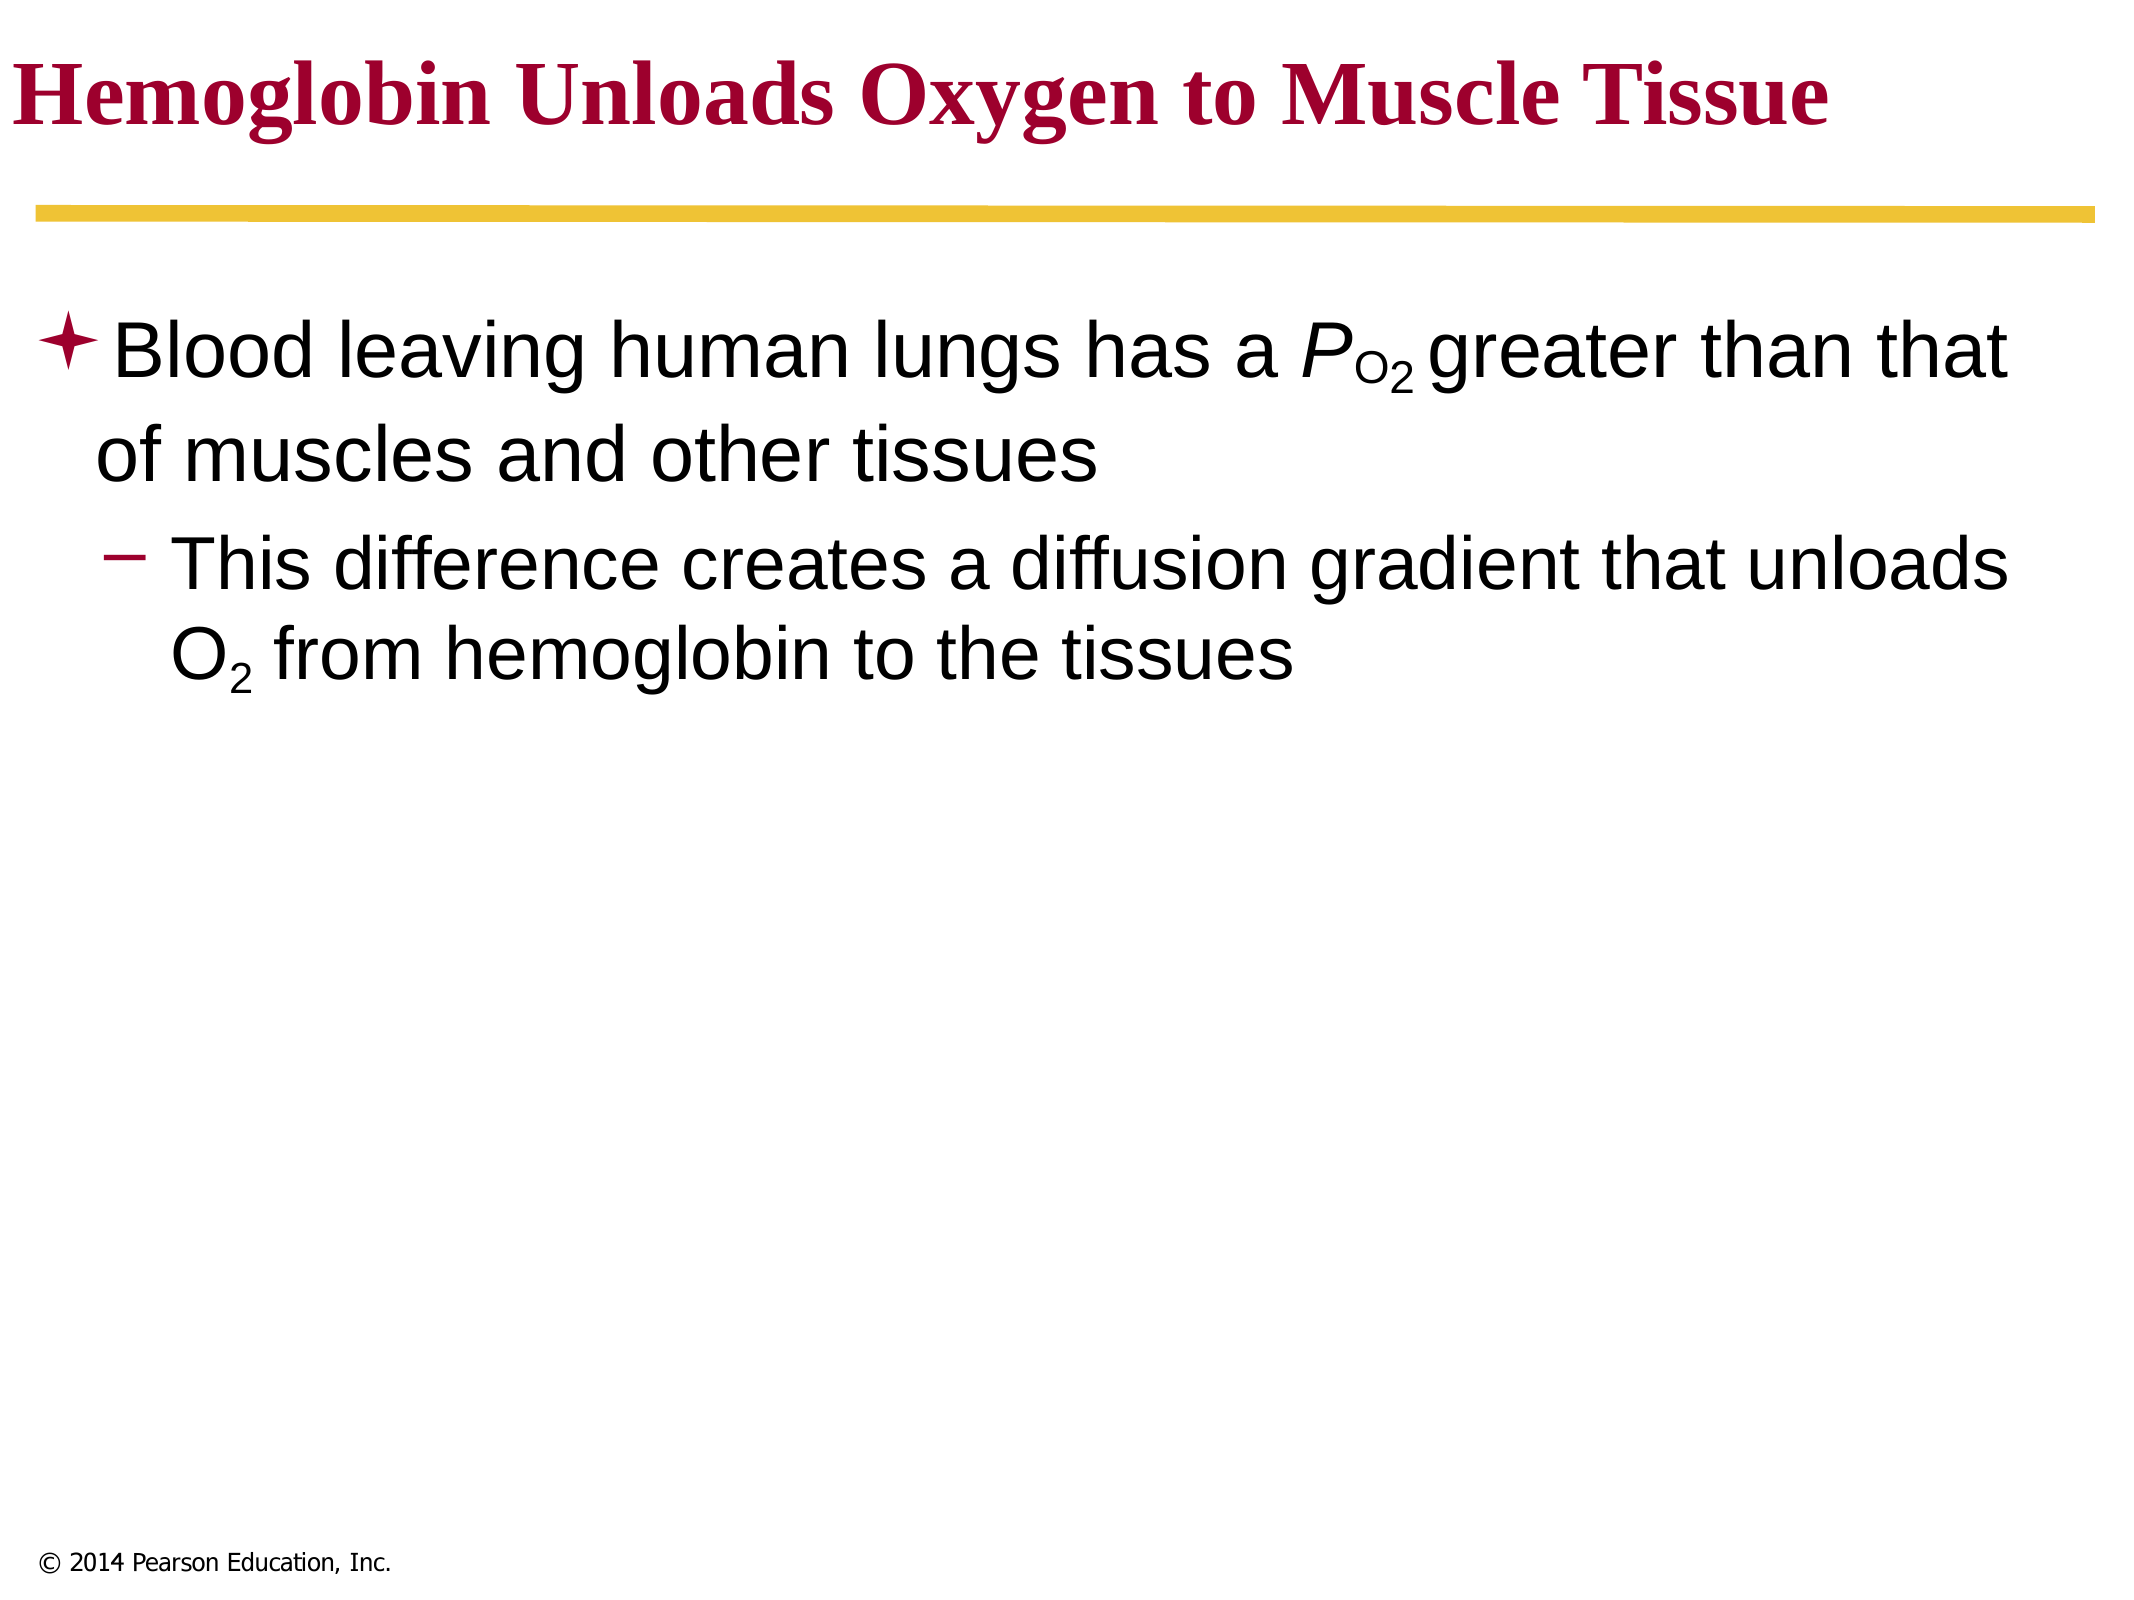

Hemoglobin Unloads Oxygen to Muscle Tissue

Blood leaving human lungs has a PO2 greater than that of muscles and other tissues
This difference creates a diffusion gradient that unloads O2 from hemoglobin to the tissues